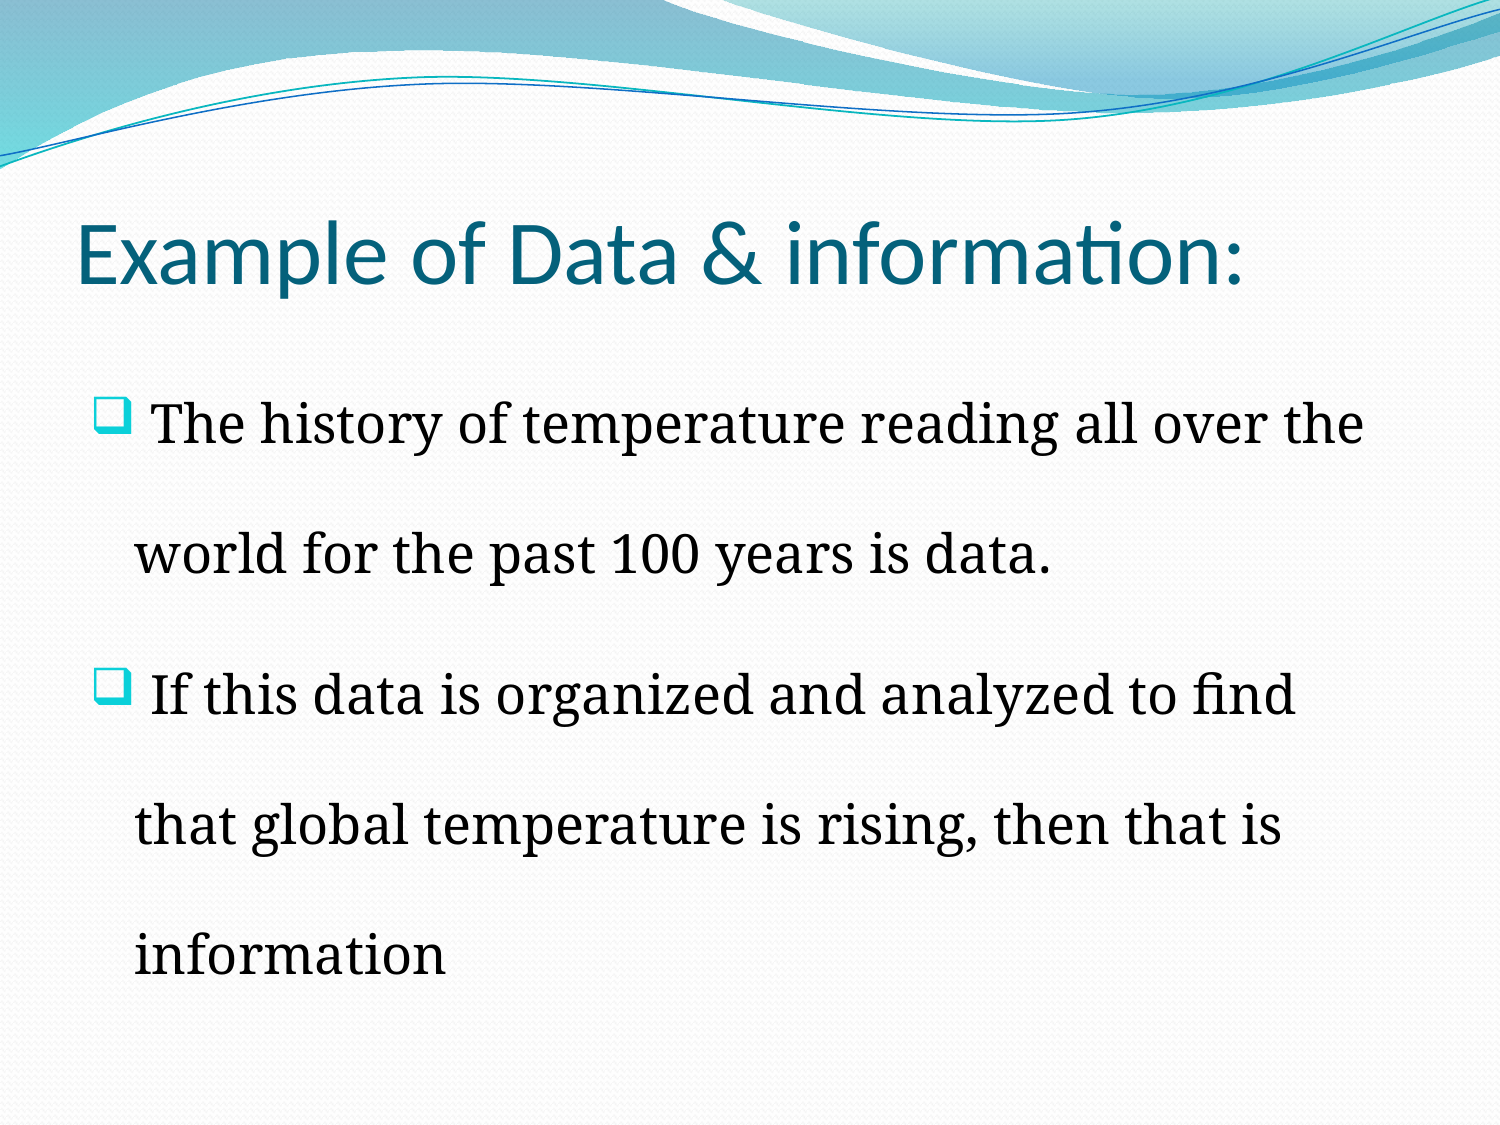

# Example of Data & information:
 The history of temperature reading all over the world for the past 100 years is data.
 If this data is organized and analyzed to find that global temperature is rising, then that is information